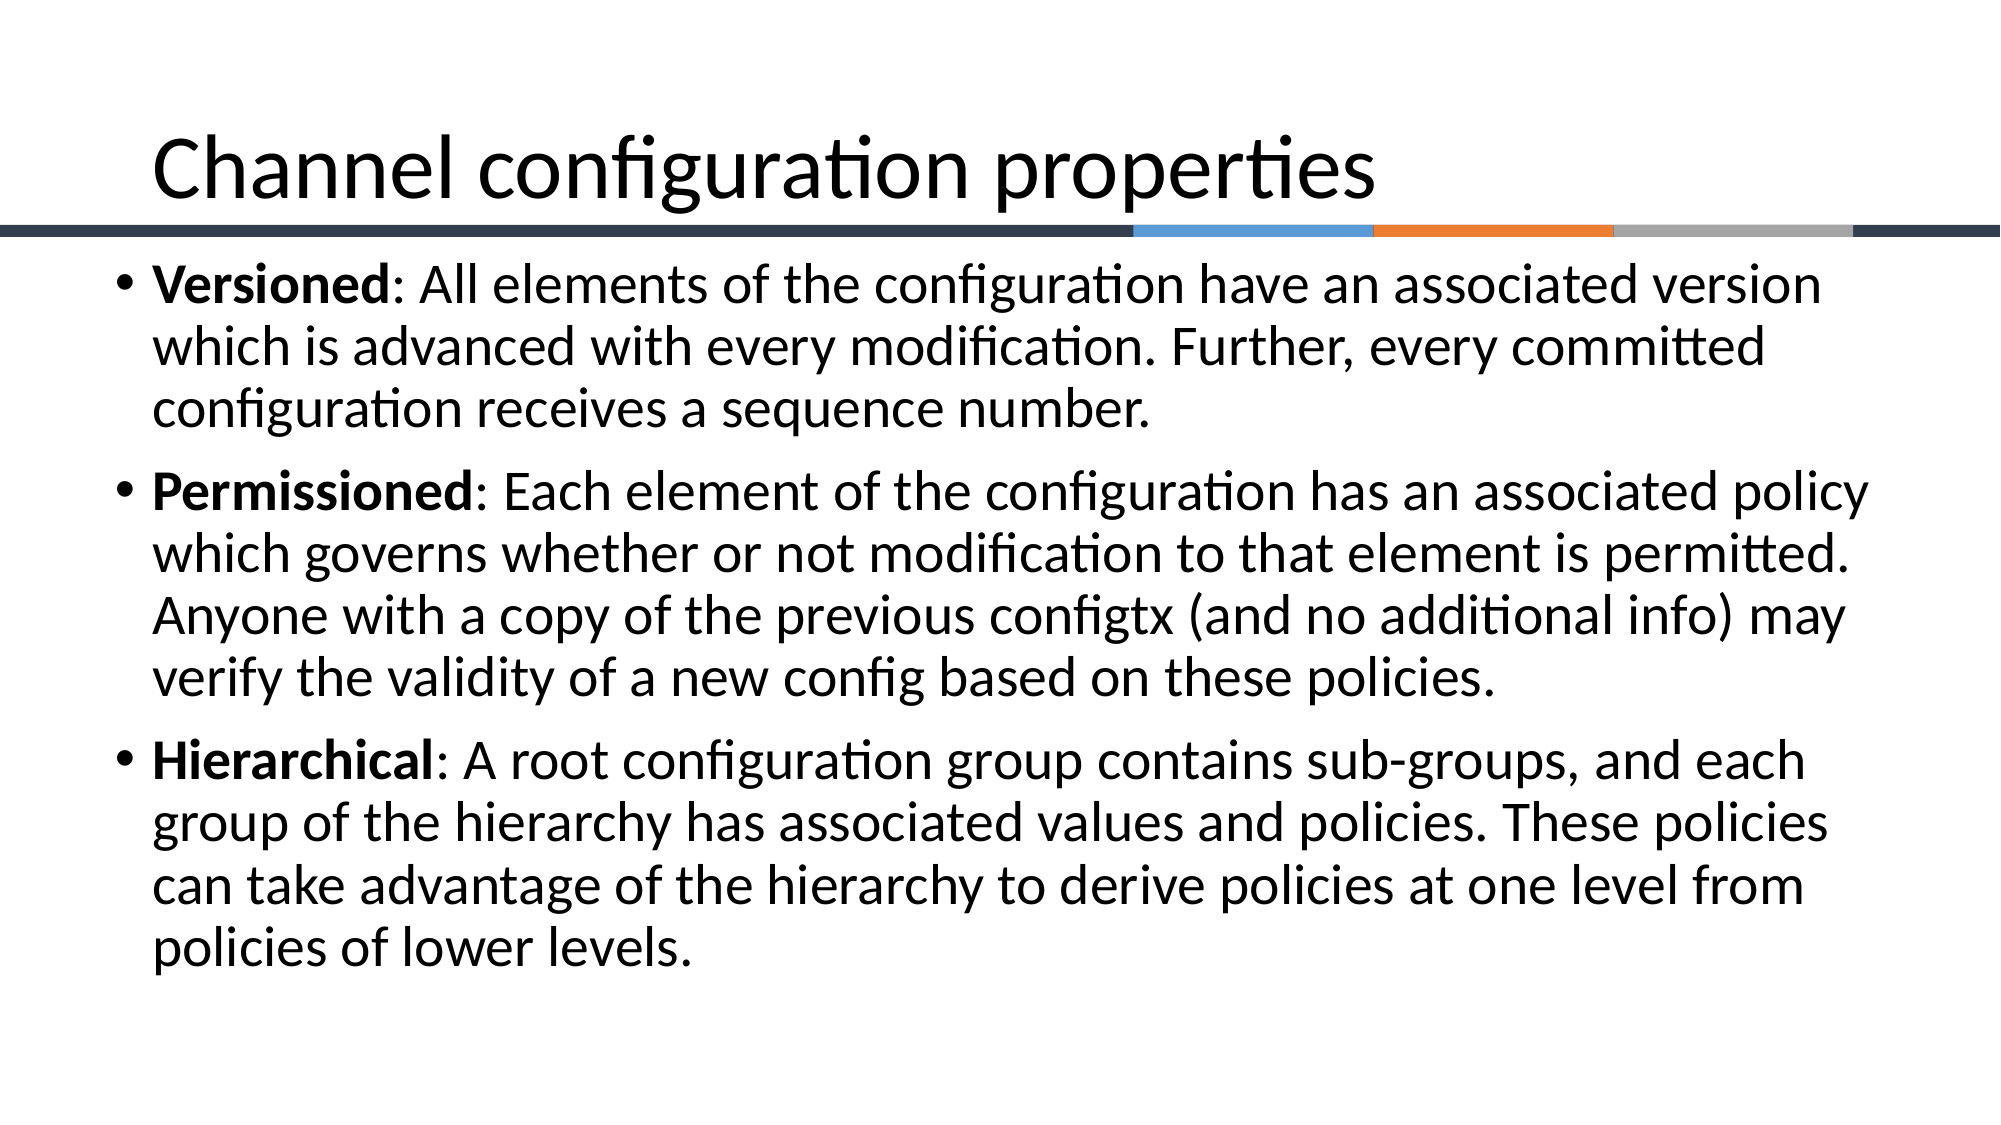

# Channel configuration properties
Versioned: All elements of the configuration have an associated version which is advanced with every modification. Further, every committed configuration receives a sequence number.
Permissioned: Each element of the configuration has an associated policy which governs whether or not modification to that element is permitted. Anyone with a copy of the previous configtx (and no additional info) may verify the validity of a new config based on these policies.
Hierarchical: A root configuration group contains sub-groups, and each group of the hierarchy has associated values and policies. These policies can take advantage of the hierarchy to derive policies at one level from policies of lower levels.